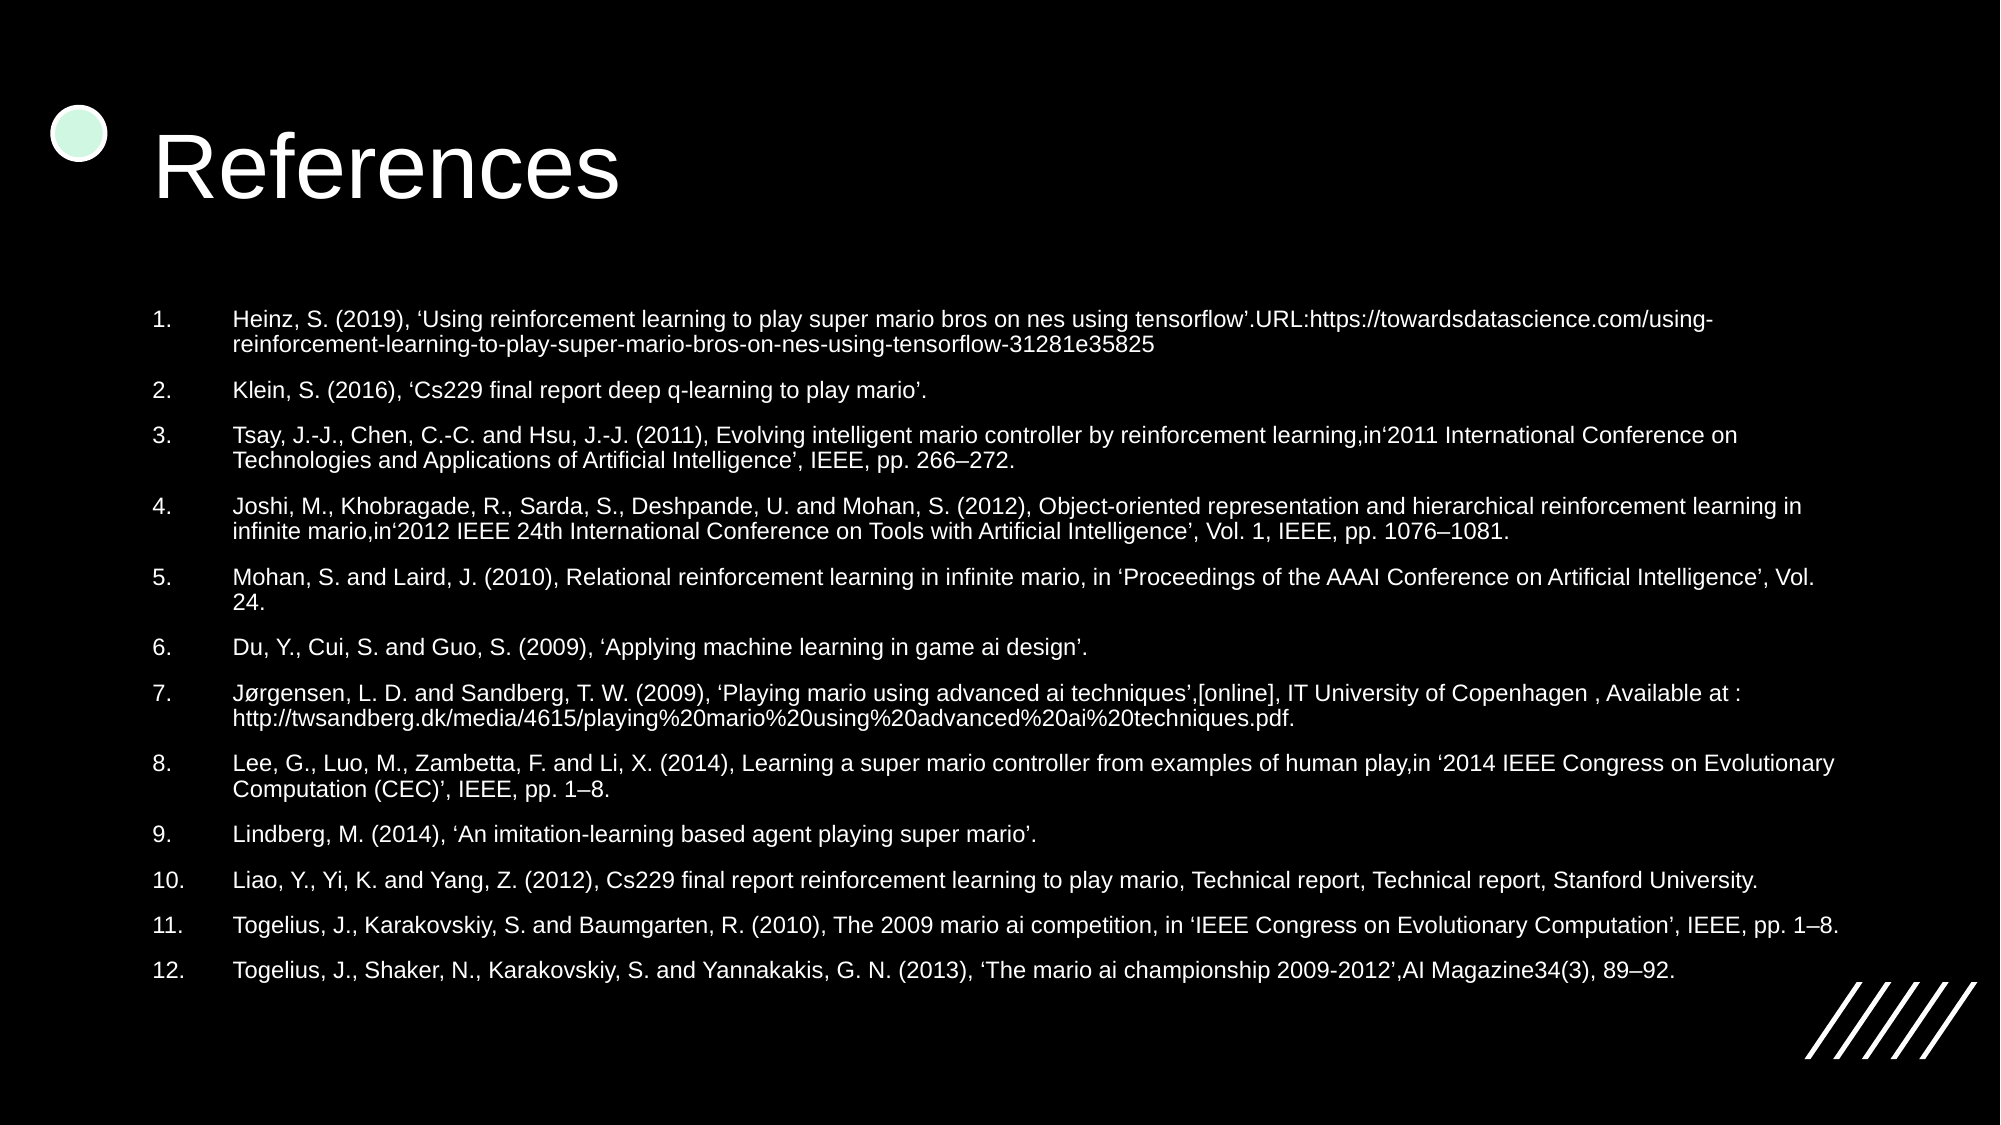

# References
Heinz, S. (2019), ‘Using reinforcement learning to play super mario bros on nes using tensorflow’.URL:https://towardsdatascience.com/using-reinforcement-learning-to-play-super-mario-bros-on-nes-using-tensorflow-31281e35825
Klein, S. (2016), ‘Cs229 final report deep q-learning to play mario’.
Tsay, J.-J., Chen, C.-C. and Hsu, J.-J. (2011), Evolving intelligent mario controller by reinforcement learning,in‘2011 International Conference on Technologies and Applications of Artificial Intelligence’, IEEE, pp. 266–272.
Joshi, M., Khobragade, R., Sarda, S., Deshpande, U. and Mohan, S. (2012), Object-oriented representation and hierarchical reinforcement learning in infinite mario,in‘2012 IEEE 24th International Conference on Tools with Artificial Intelligence’, Vol. 1, IEEE, pp. 1076–1081.
Mohan, S. and Laird, J. (2010), Relational reinforcement learning in infinite mario, in ‘Proceedings of the AAAI Conference on Artificial Intelligence’, Vol. 24.
Du, Y., Cui, S. and Guo, S. (2009), ‘Applying machine learning in game ai design’.
Jørgensen, L. D. and Sandberg, T. W. (2009), ‘Playing mario using advanced ai techniques’,[online], IT University of Copenhagen , Available at : http://twsandberg.dk/media/4615/playing%20mario%20using%20advanced%20ai%20techniques.pdf.
Lee, G., Luo, M., Zambetta, F. and Li, X. (2014), Learning a super mario controller from examples of human play,in ‘2014 IEEE Congress on Evolutionary Computation (CEC)’, IEEE, pp. 1–8.
Lindberg, M. (2014), ‘An imitation-learning based agent playing super mario’.
Liao, Y., Yi, K. and Yang, Z. (2012), Cs229 final report reinforcement learning to play mario, Technical report, Technical report, Stanford University.
Togelius, J., Karakovskiy, S. and Baumgarten, R. (2010), The 2009 mario ai competition, in ‘IEEE Congress on Evolutionary Computation’, IEEE, pp. 1–8.
Togelius, J., Shaker, N., Karakovskiy, S. and Yannakakis, G. N. (2013), ‘The mario ai championship 2009-2012’,AI Magazine34(3), 89–92.